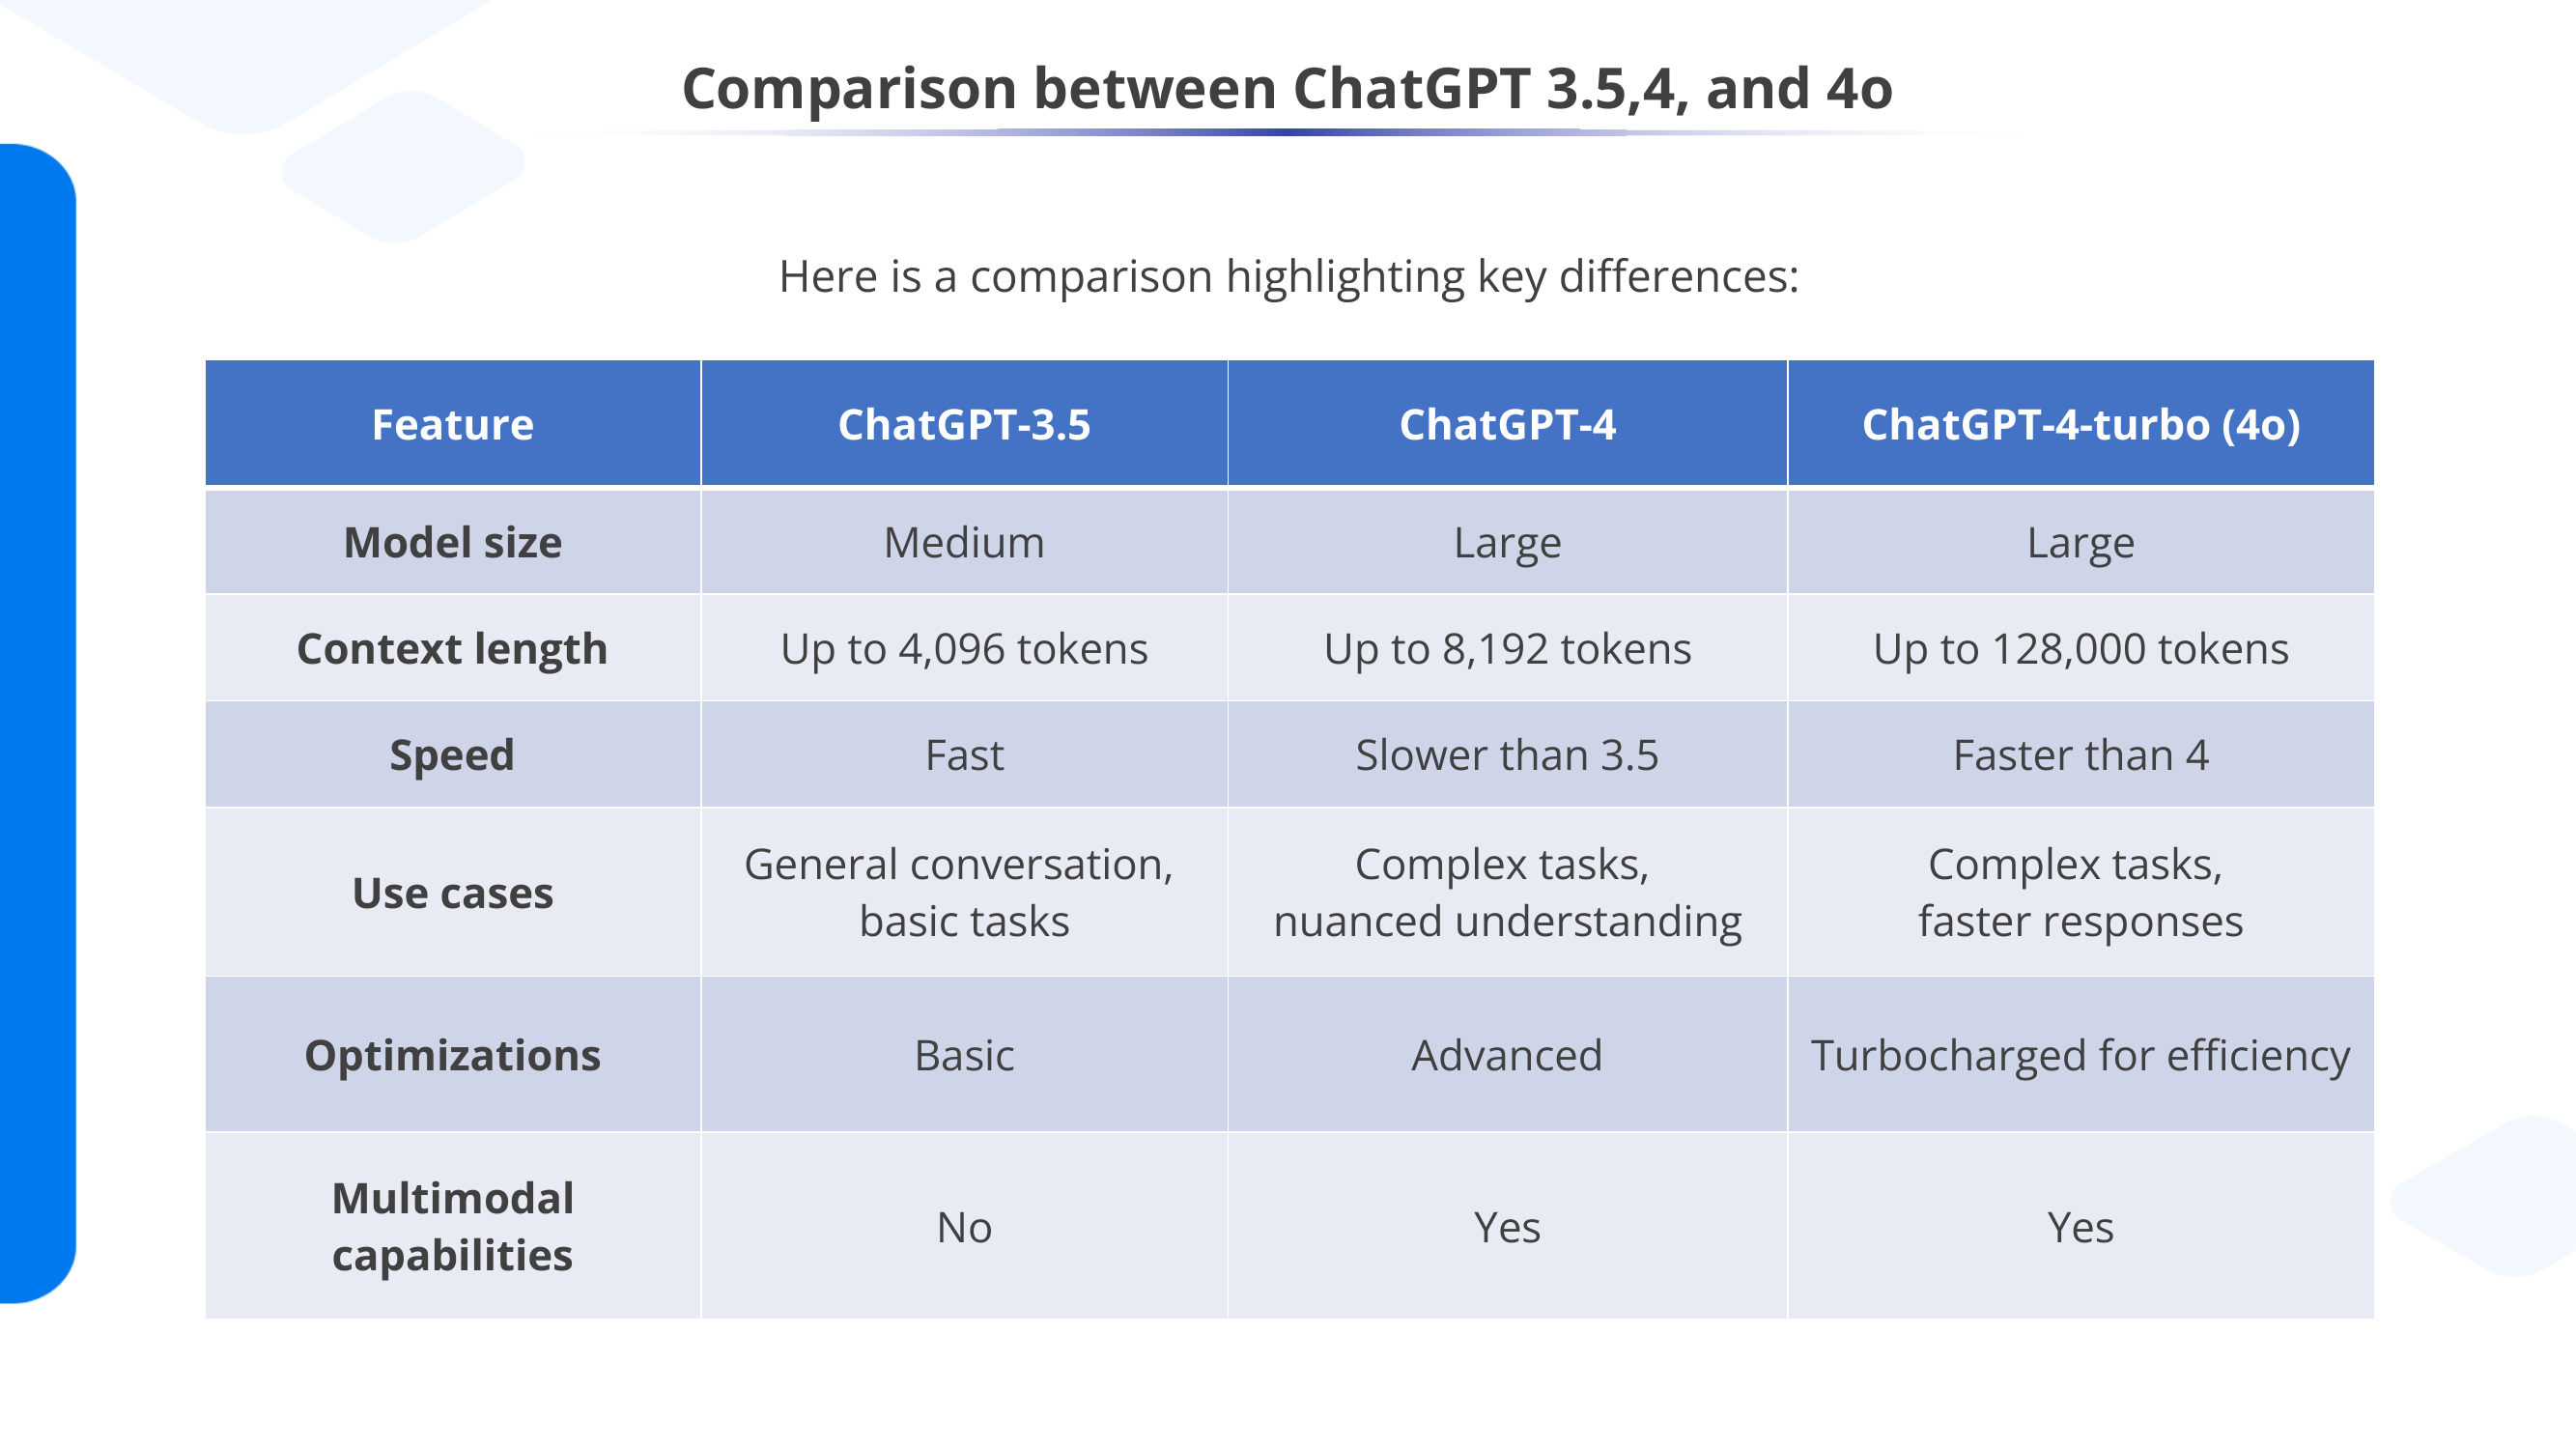

# Comparison between ChatGPT 3.5,4, and 4o

Here is a comparison highlighting key differences:
| Feature | ChatGPT-3.5 | ChatGPT-4 | ChatGPT-4-turbo (4o) |
| --- | --- | --- | --- |
| Model size | Medium | Large | Large |
| Context length | Up to 4,096 tokens | Up to 8,192 tokens | Up to 128,000 tokens |
| Speed | Fast | Slower than 3.5 | Faster than 4 |
| Use cases | General conversation, basic tasks | Complex tasks, nuanced understanding | Complex tasks, faster responses |
| Optimizations | Basic | Advanced | Turbocharged for efficiency |
| Multimodal capabilities | No | Yes | Yes |